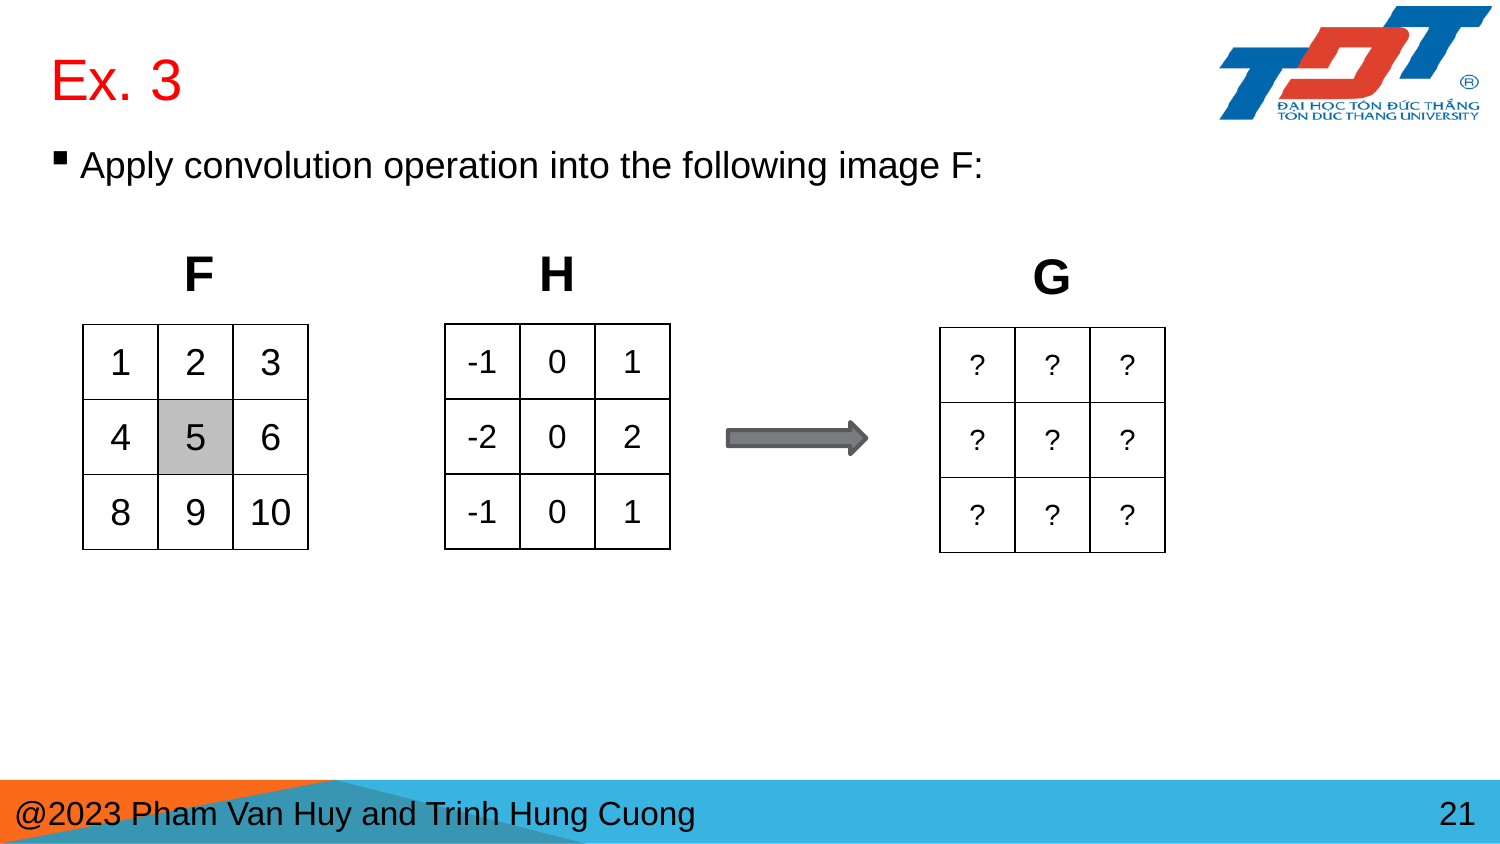

# Ex. 3
Apply convolution operation into the following image F:

H
F
G
| -1 | 0 | 1 |
| --- | --- | --- |
| -2 | 0 | 2 |
| -1 | 0 | 1 |
| 1 | 2 | 3 |
| --- | --- | --- |
| 4 | 5 | 6 |
| 8 | 9 | 10 |
| ? | ? | ? |
| --- | --- | --- |
| ? | ? | ? |
| ? | ? | ? |